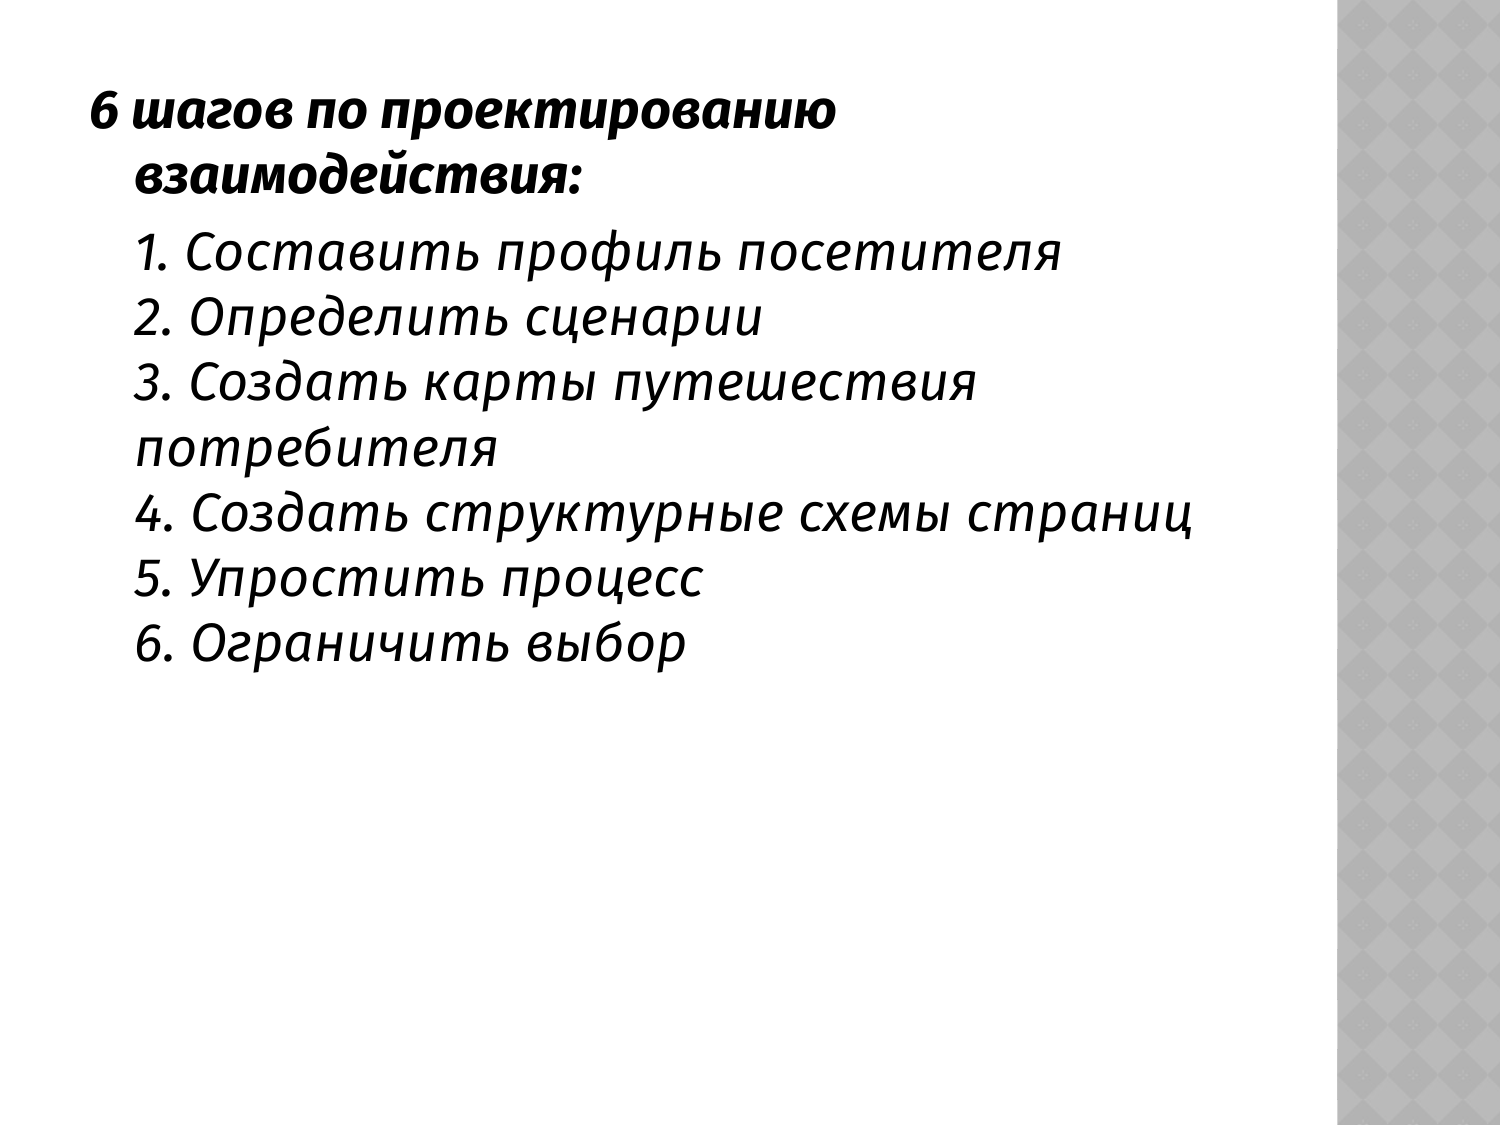

6 шагов по проектированию взаимодействия:
	1. Составить профиль посетителя
2. Определить сценарии
3. Создать карты путешествия потребителя
4. Создать структурные схемы страниц
5. Упростить процесс
6. Ограничить выбор